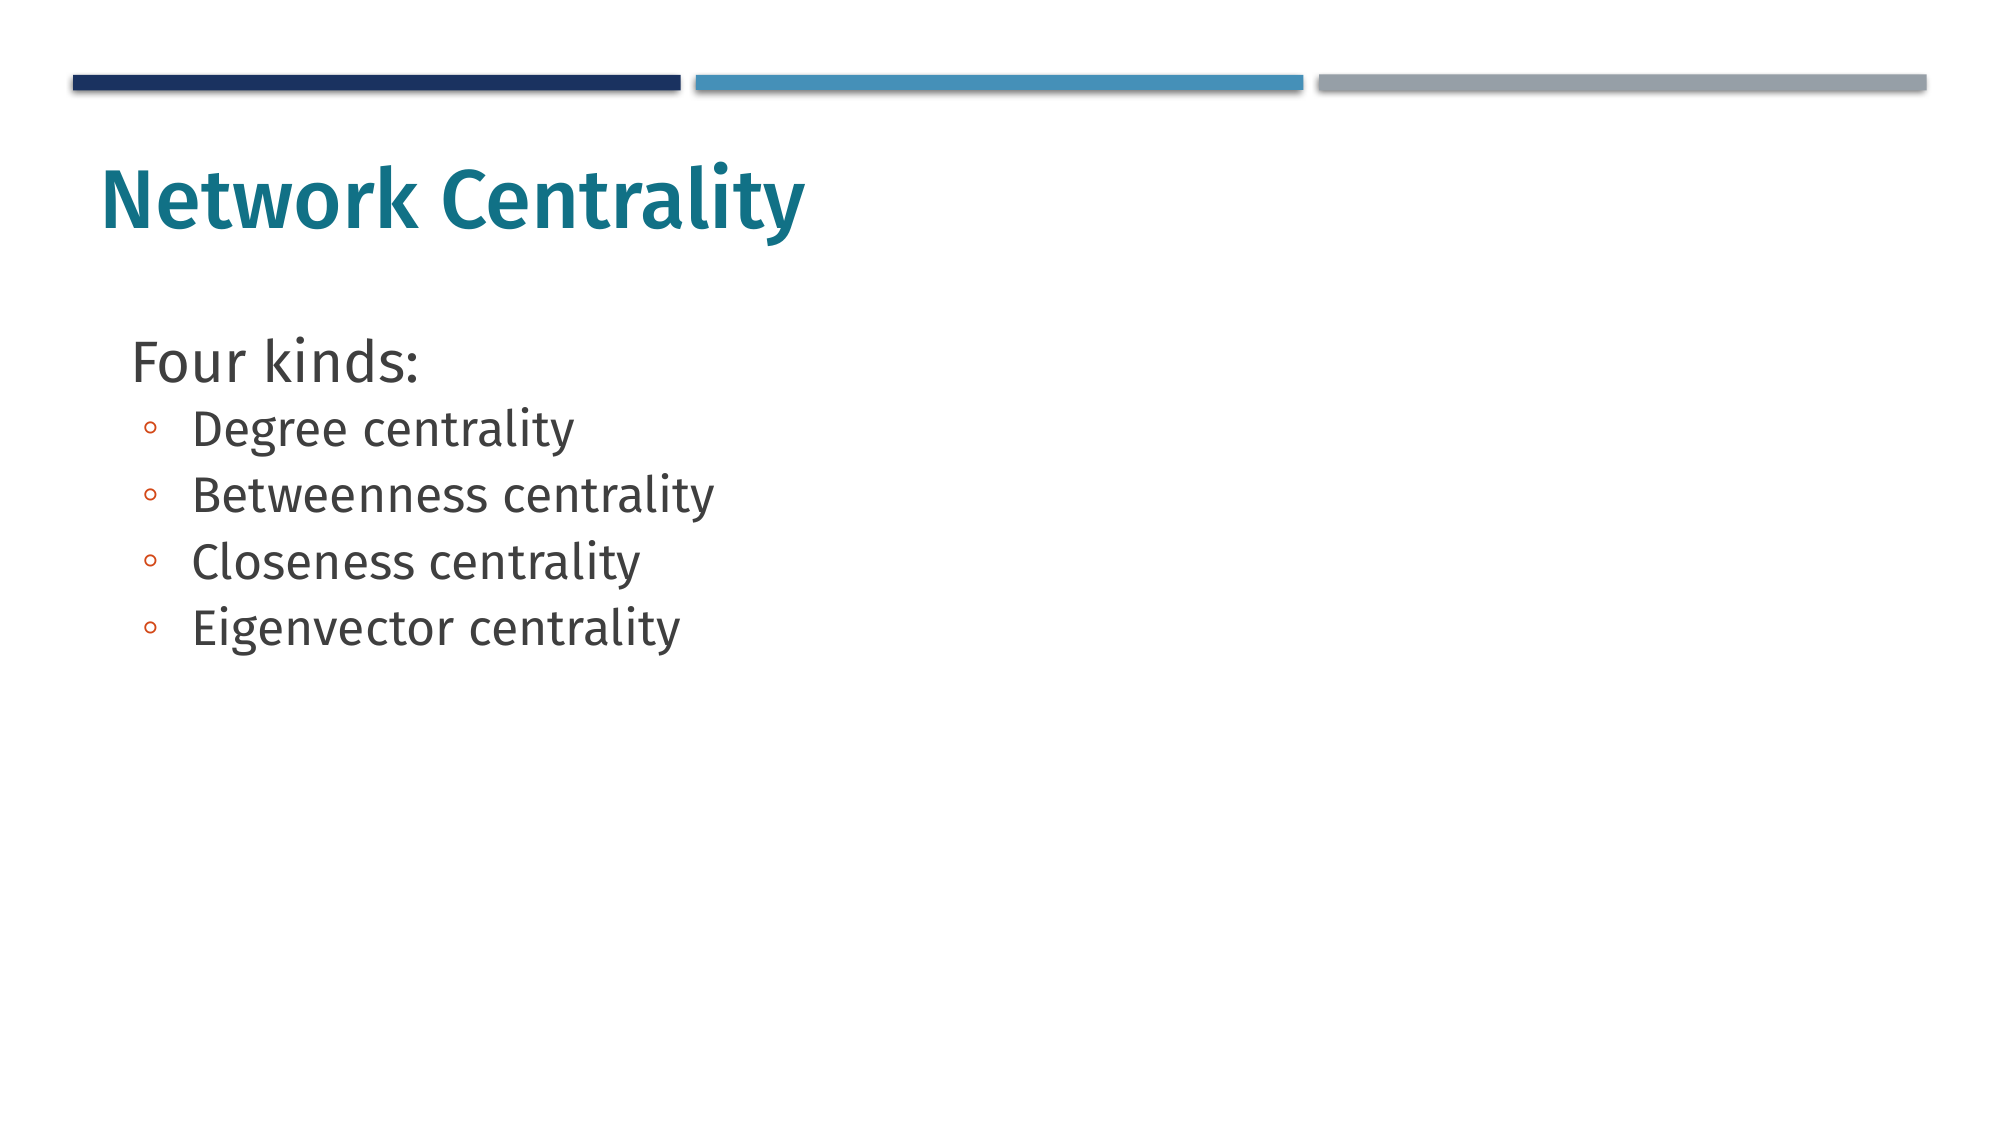

Network Centrality
Four kinds:
 Degree centrality
 Betweenness centrality
 Closeness centrality
 Eigenvector centrality